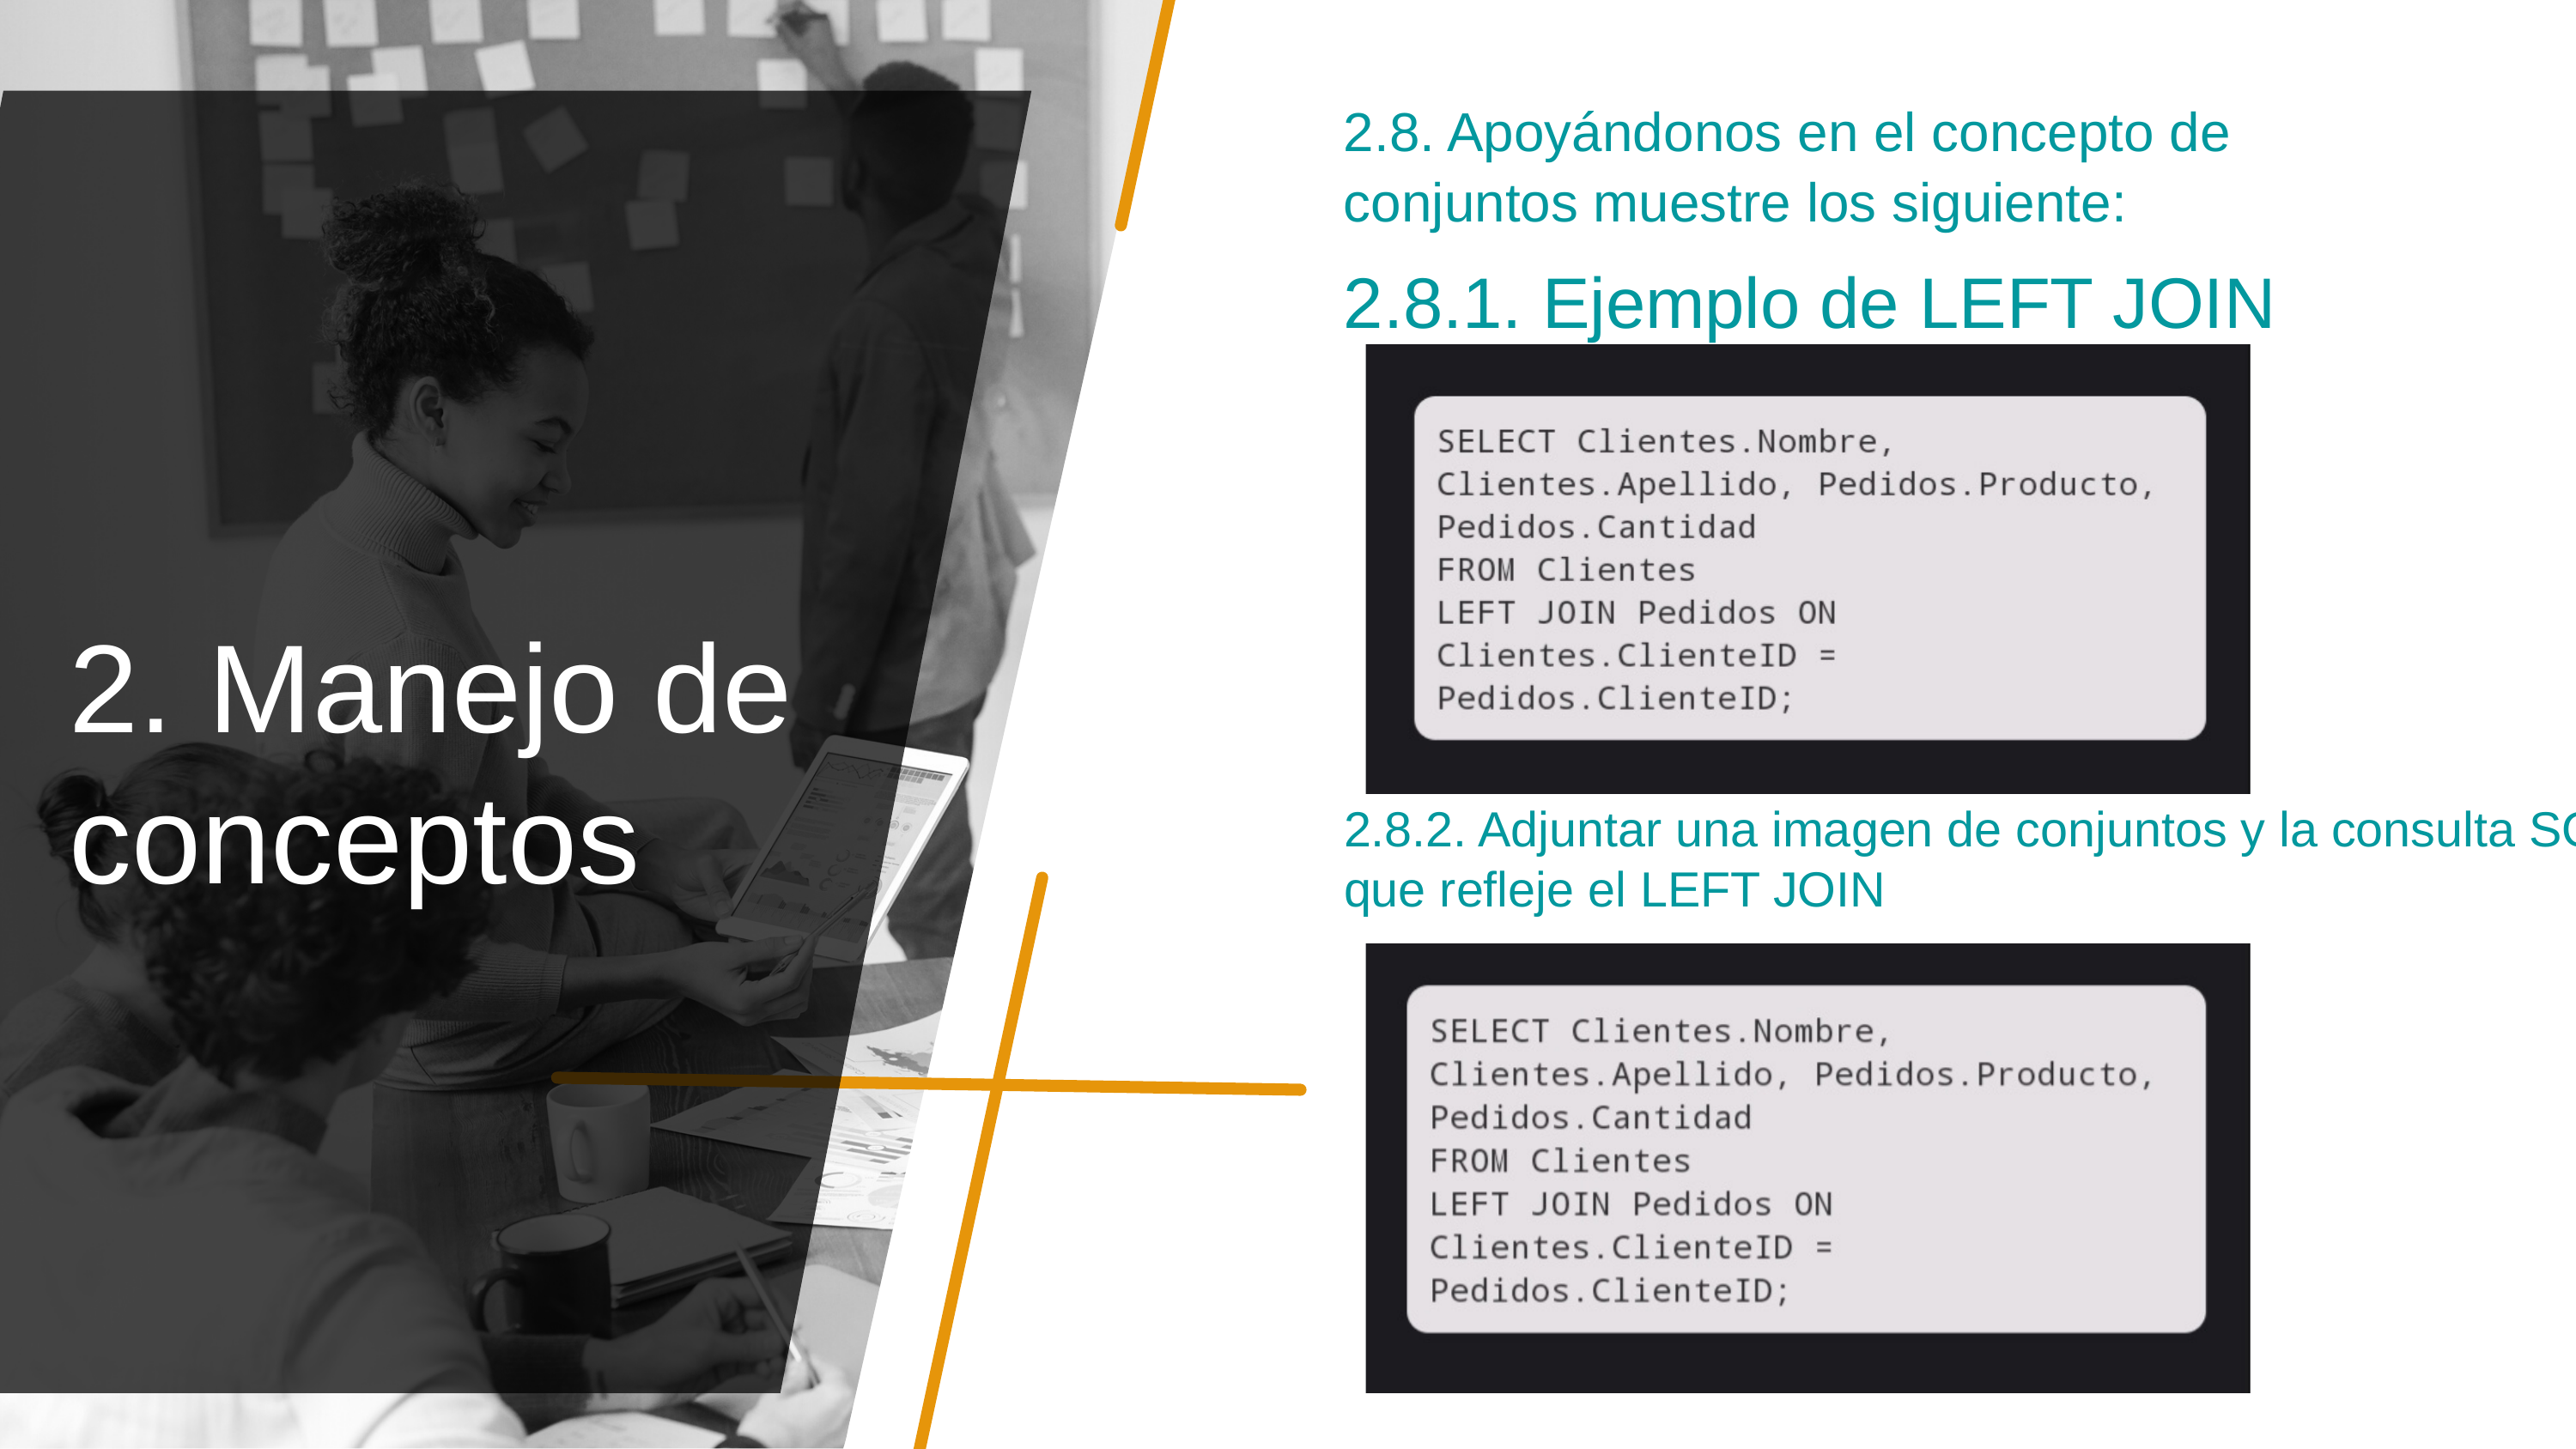

2.8. Apoyándonos en el concepto de conjuntos muestre los siguiente:

2.8.1. Ejemplo de LEFT JOIN

2. Manejo de conceptos

2.8.2. Adjuntar una imagen de conjuntos y la consulta SQL que refleje el LEFT JOIN